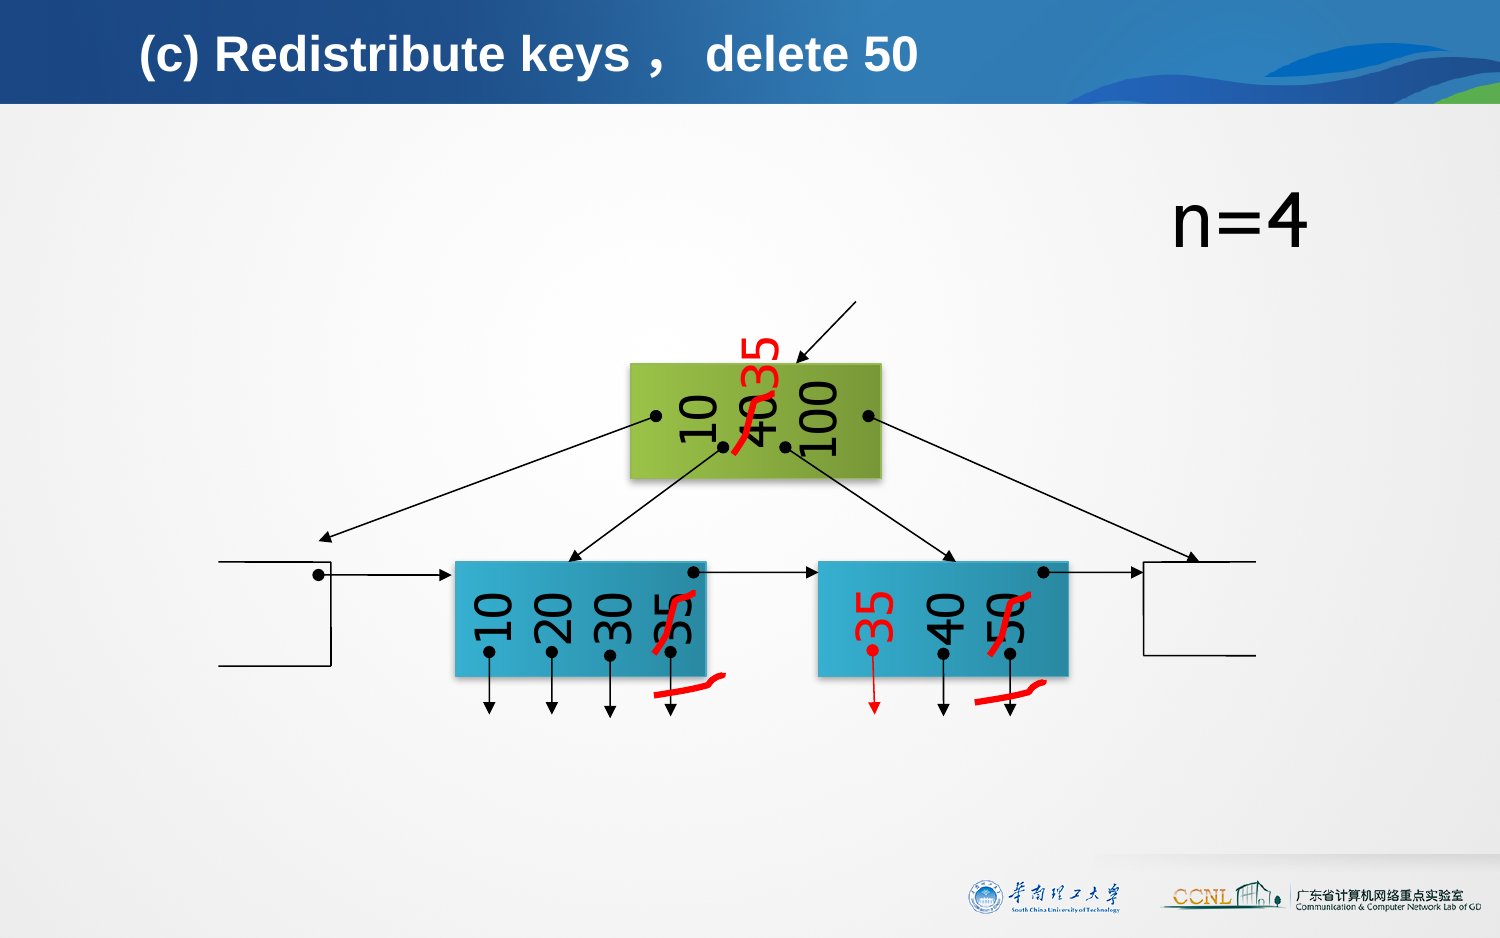

# (c) Redistribute keys，delete 50
n=4
10
40
100

35

35

10
20
30
35

40
50